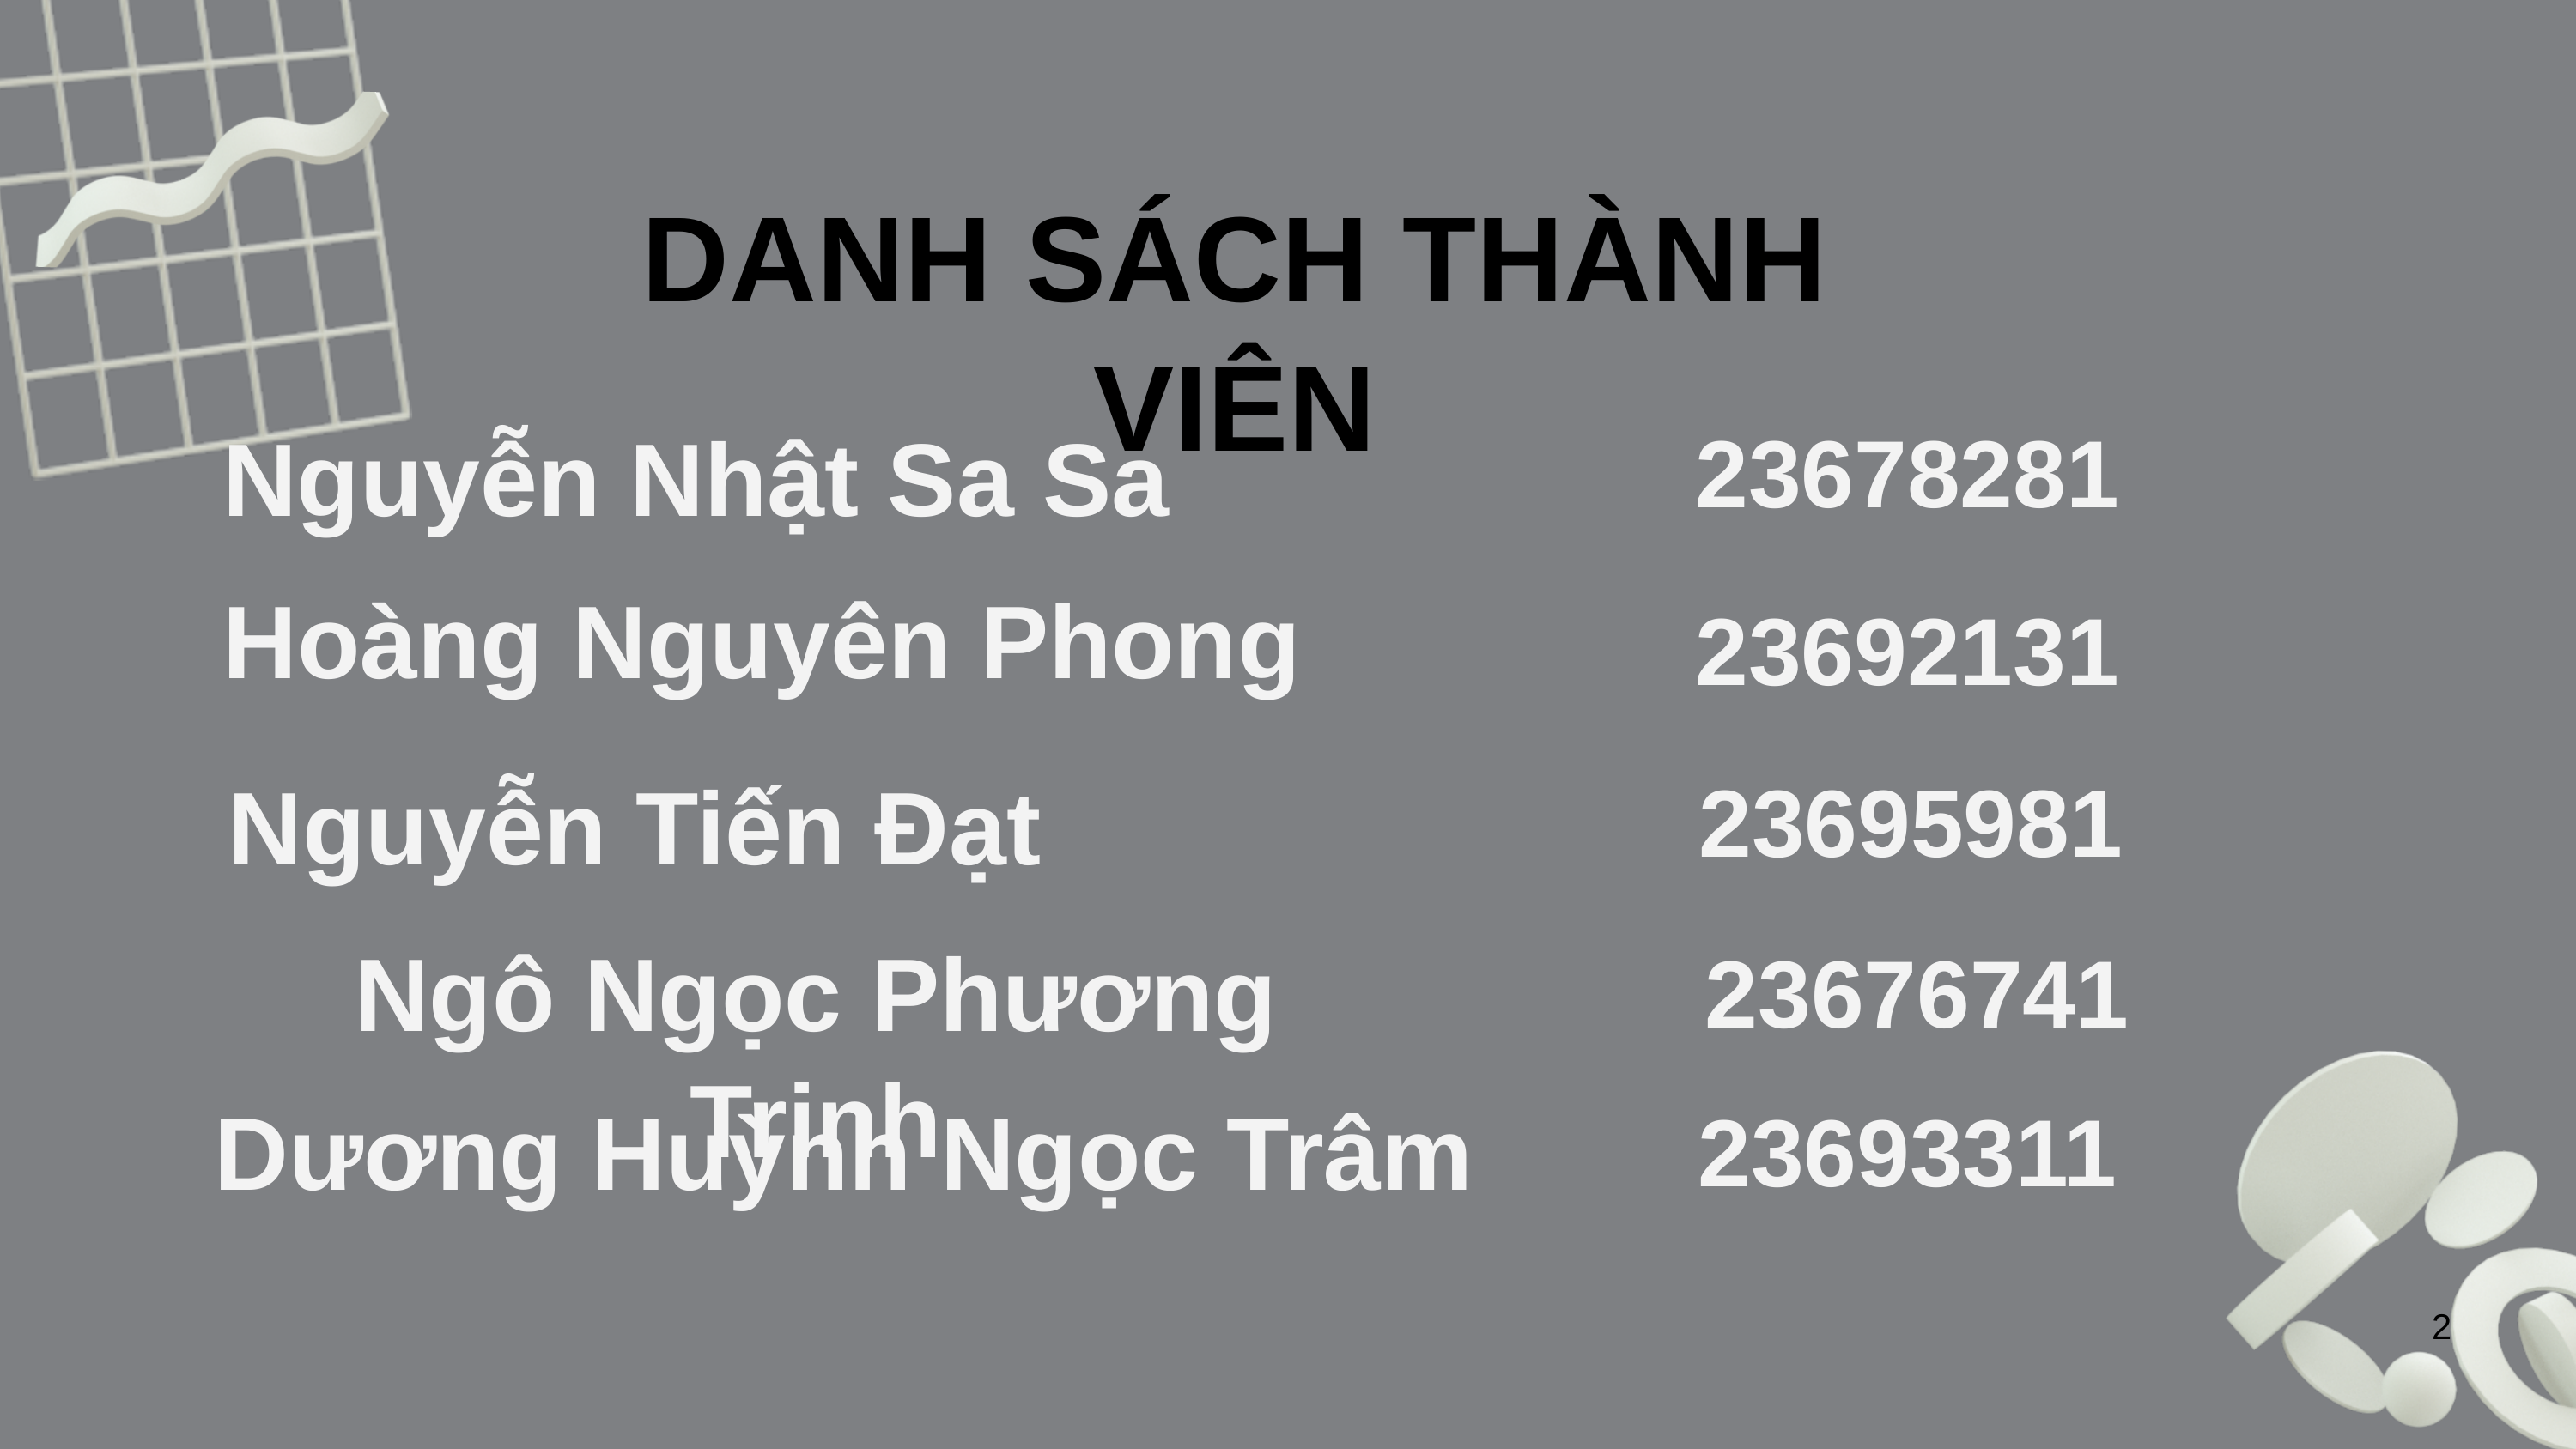

DANH SÁCH THÀNH VIÊN
Nguyễn Nhật Sa Sa
23678281
Hoàng Nguyên Phong
23692131
Nguyễn Tiến Đạt
 23695981
Ngô Ngọc Phương Trinh
23676741

Dương Huỳnh Ngọc Trâm
23693311
2